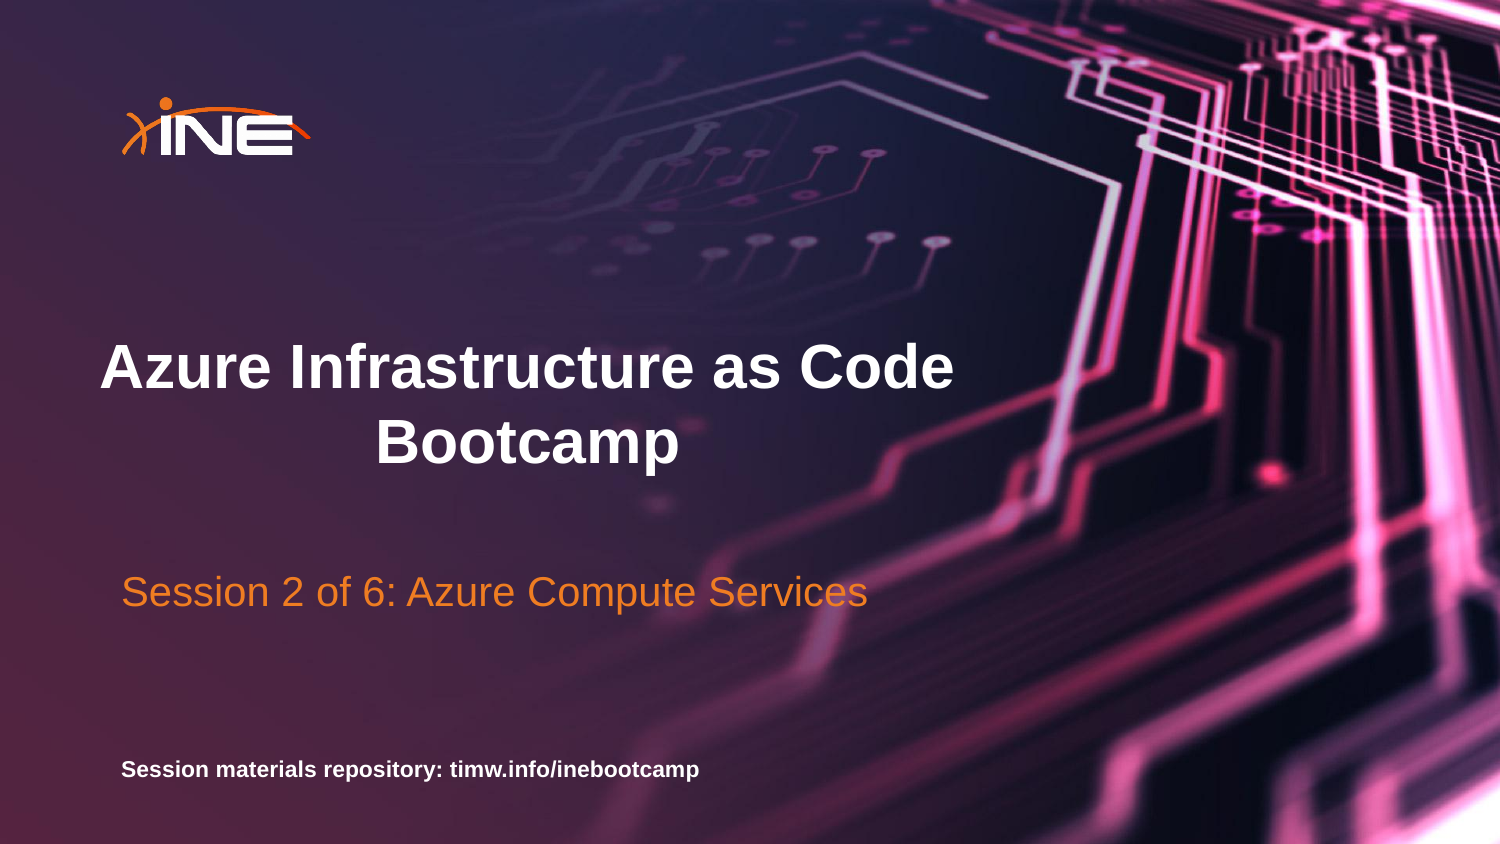

# Azure Infrastructure as Code Bootcamp
Session 2 of 6: Azure Compute Services
Session materials repository: timw.info/inebootcamp